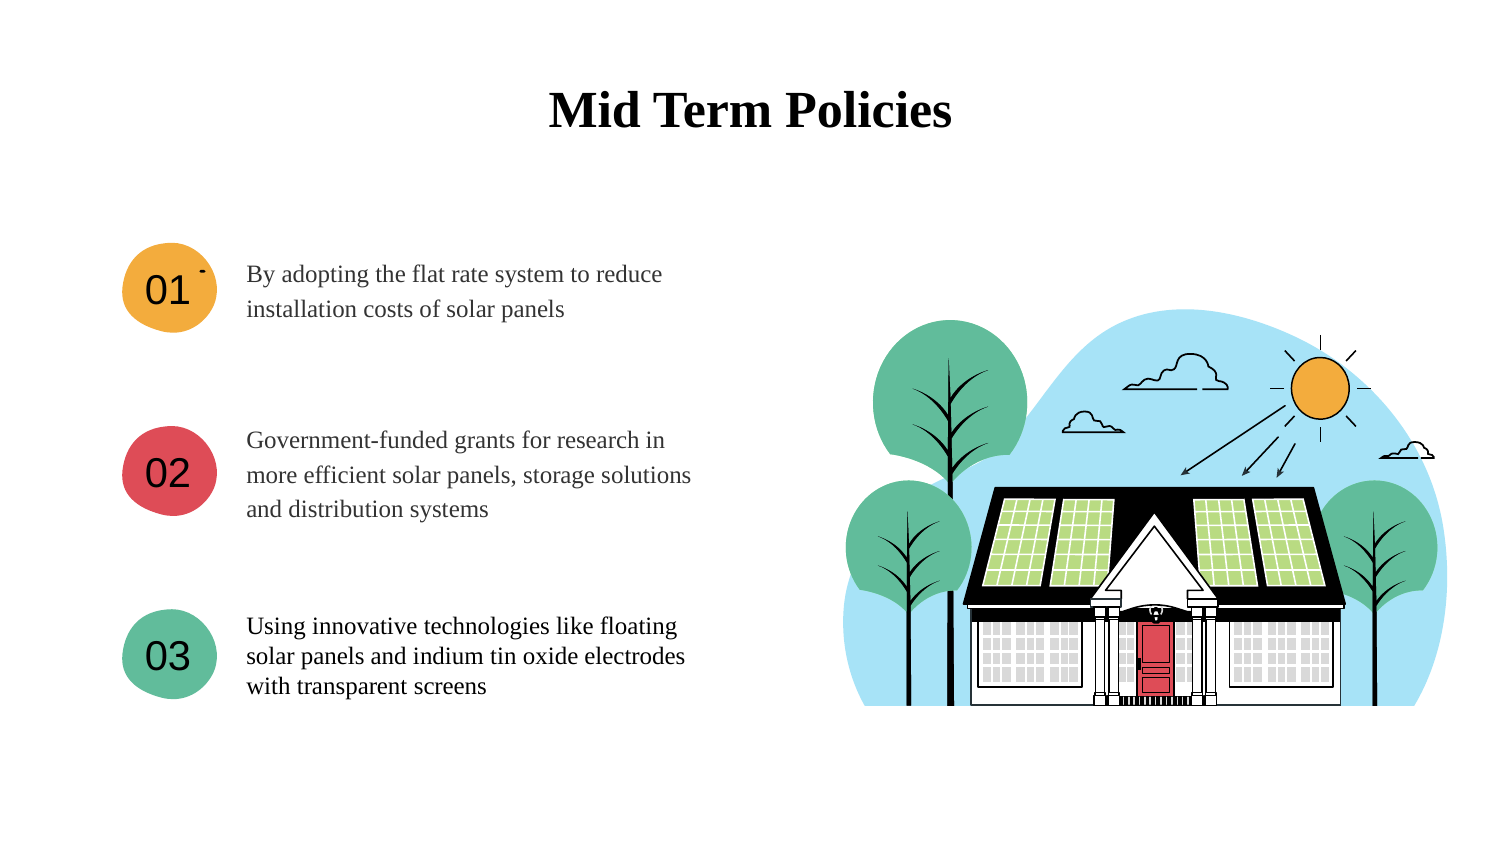

# Mid Term Policies

01

By adopting the flat rate system to reduce installation costs of solar panels

02
Government-funded grants for research in more efficient solar panels, storage solutions and distribution systems

03
Using innovative technologies like floating solar panels and indium tin oxide electrodes with transparent screens